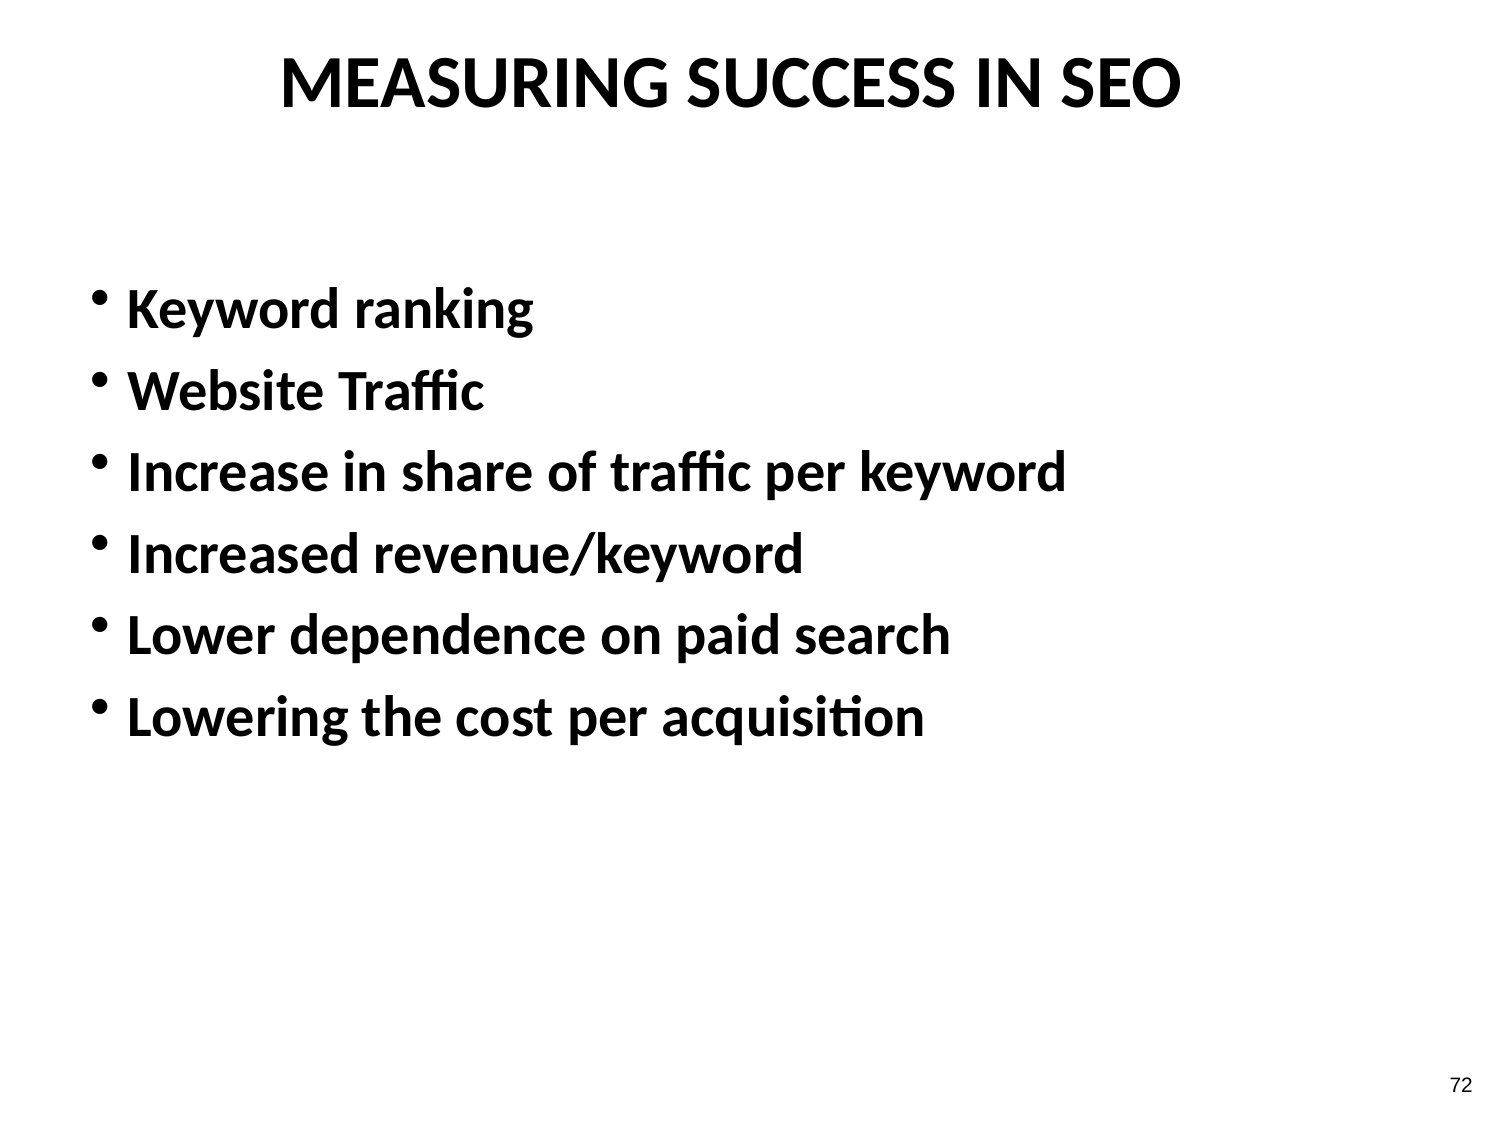

# Measuring Success IN SEO
Keyword ranking
Website Traffic
Increase in share of traffic per keyword
Increased revenue/keyword
Lower dependence on paid search
Lowering the cost per acquisition
72